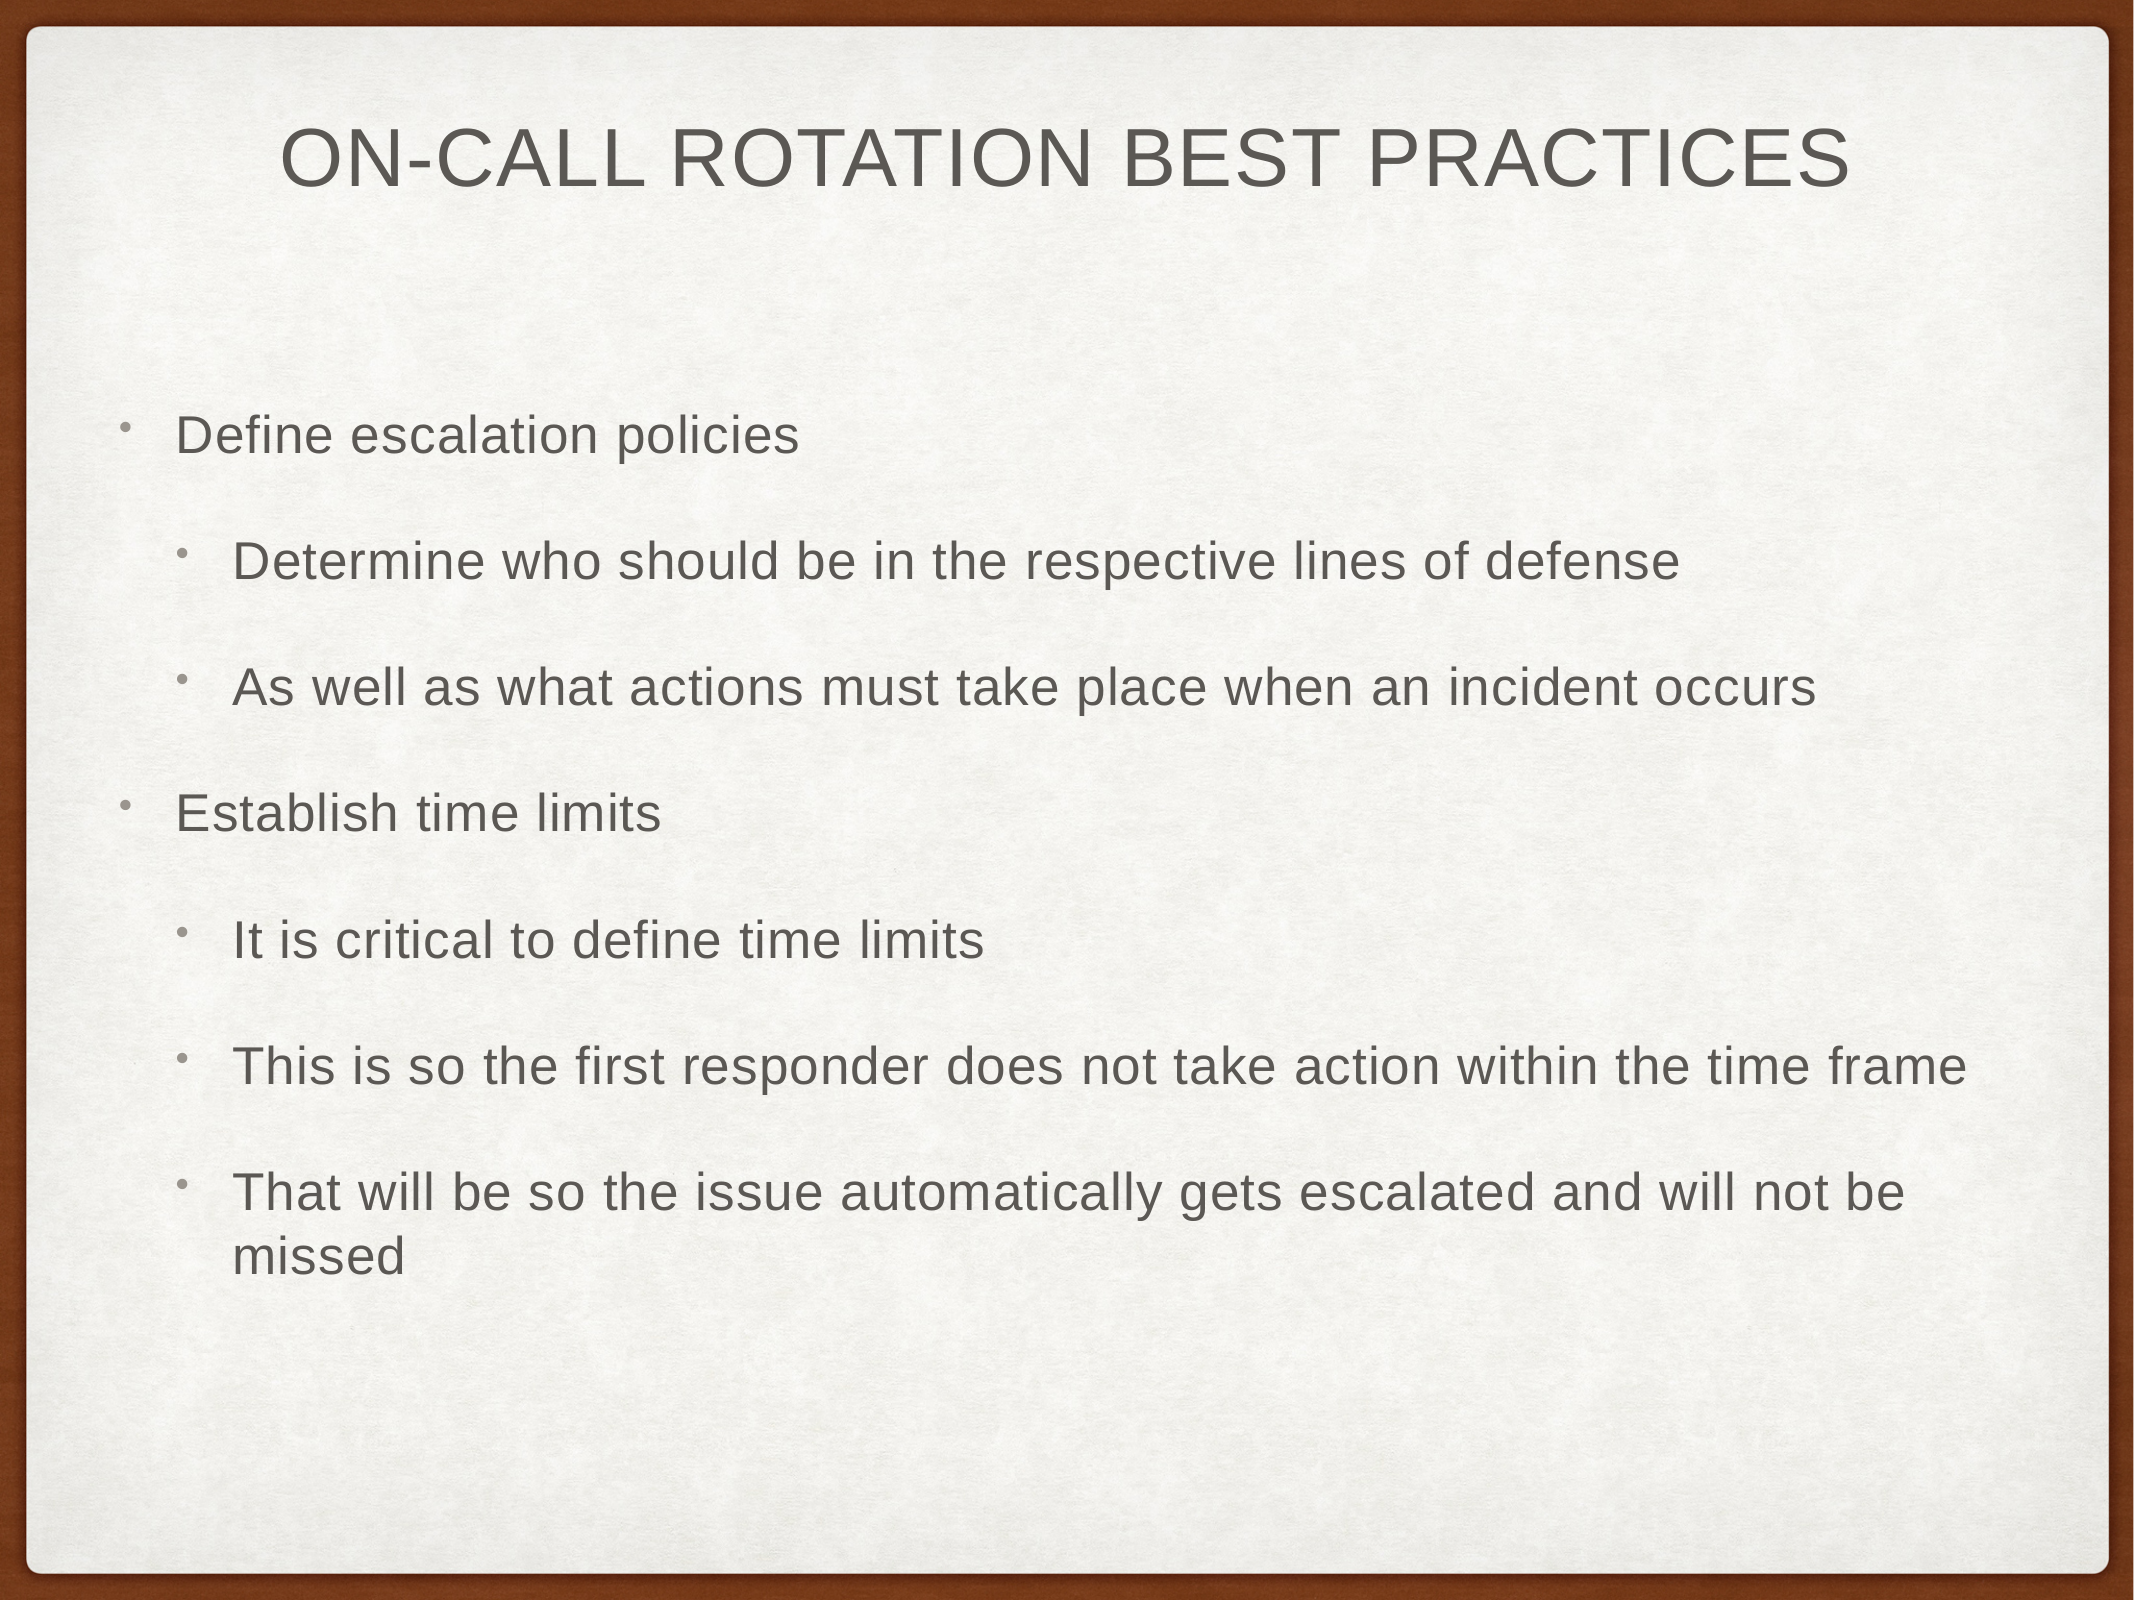

# On-call rotation best practices
Define escalation policies
Determine who should be in the respective lines of defense
As well as what actions must take place when an incident occurs
Establish time limits
It is critical to define time limits
This is so the first responder does not take action within the time frame
That will be so the issue automatically gets escalated and will not be missed